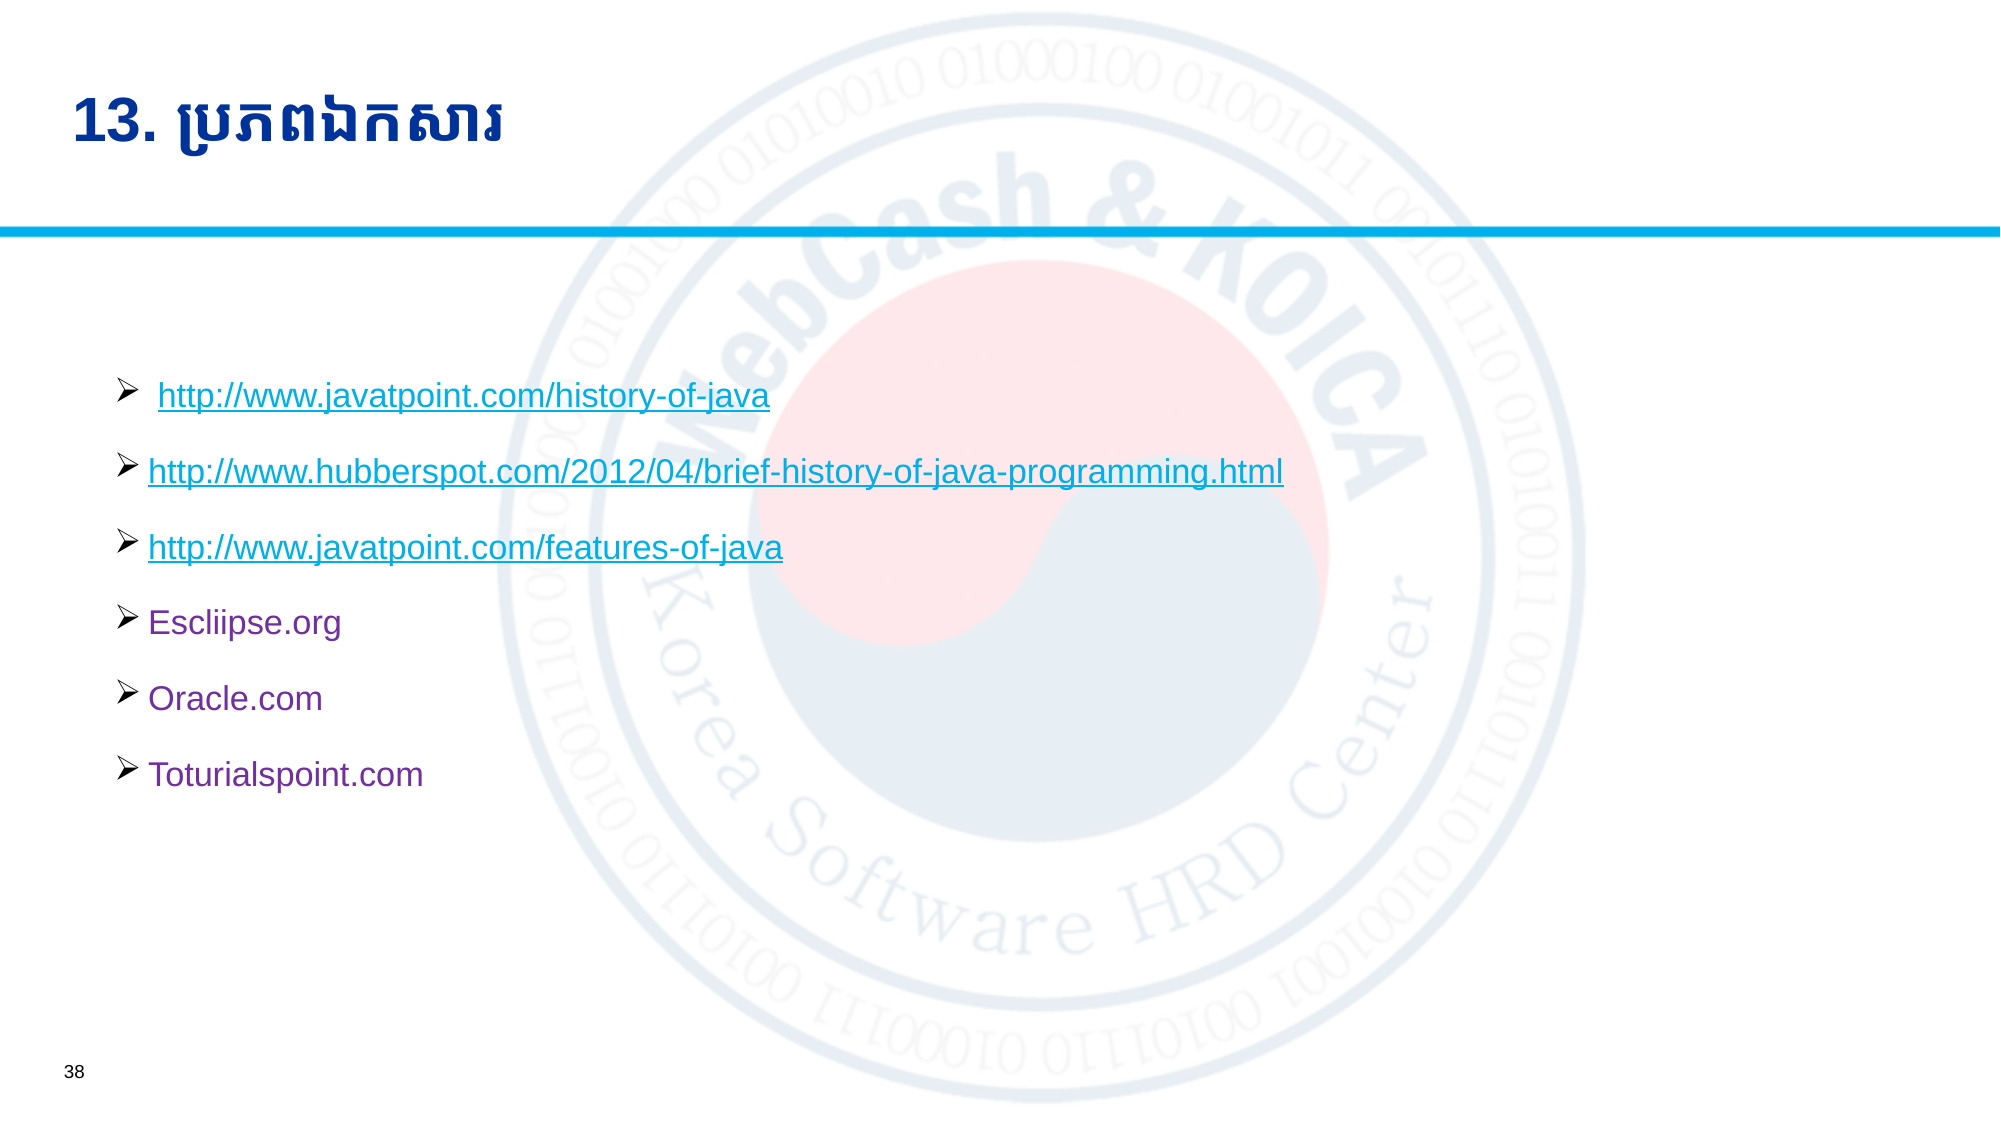

# 13. ប្រភពឯកសារ

 http://www.javatpoint.com/history-of-java
http://www.hubberspot.com/2012/04/brief-history-of-java-programming.html
http://www.javatpoint.com/features-of-java
Escliipse.org
Oracle.com
Toturialspoint.com

38